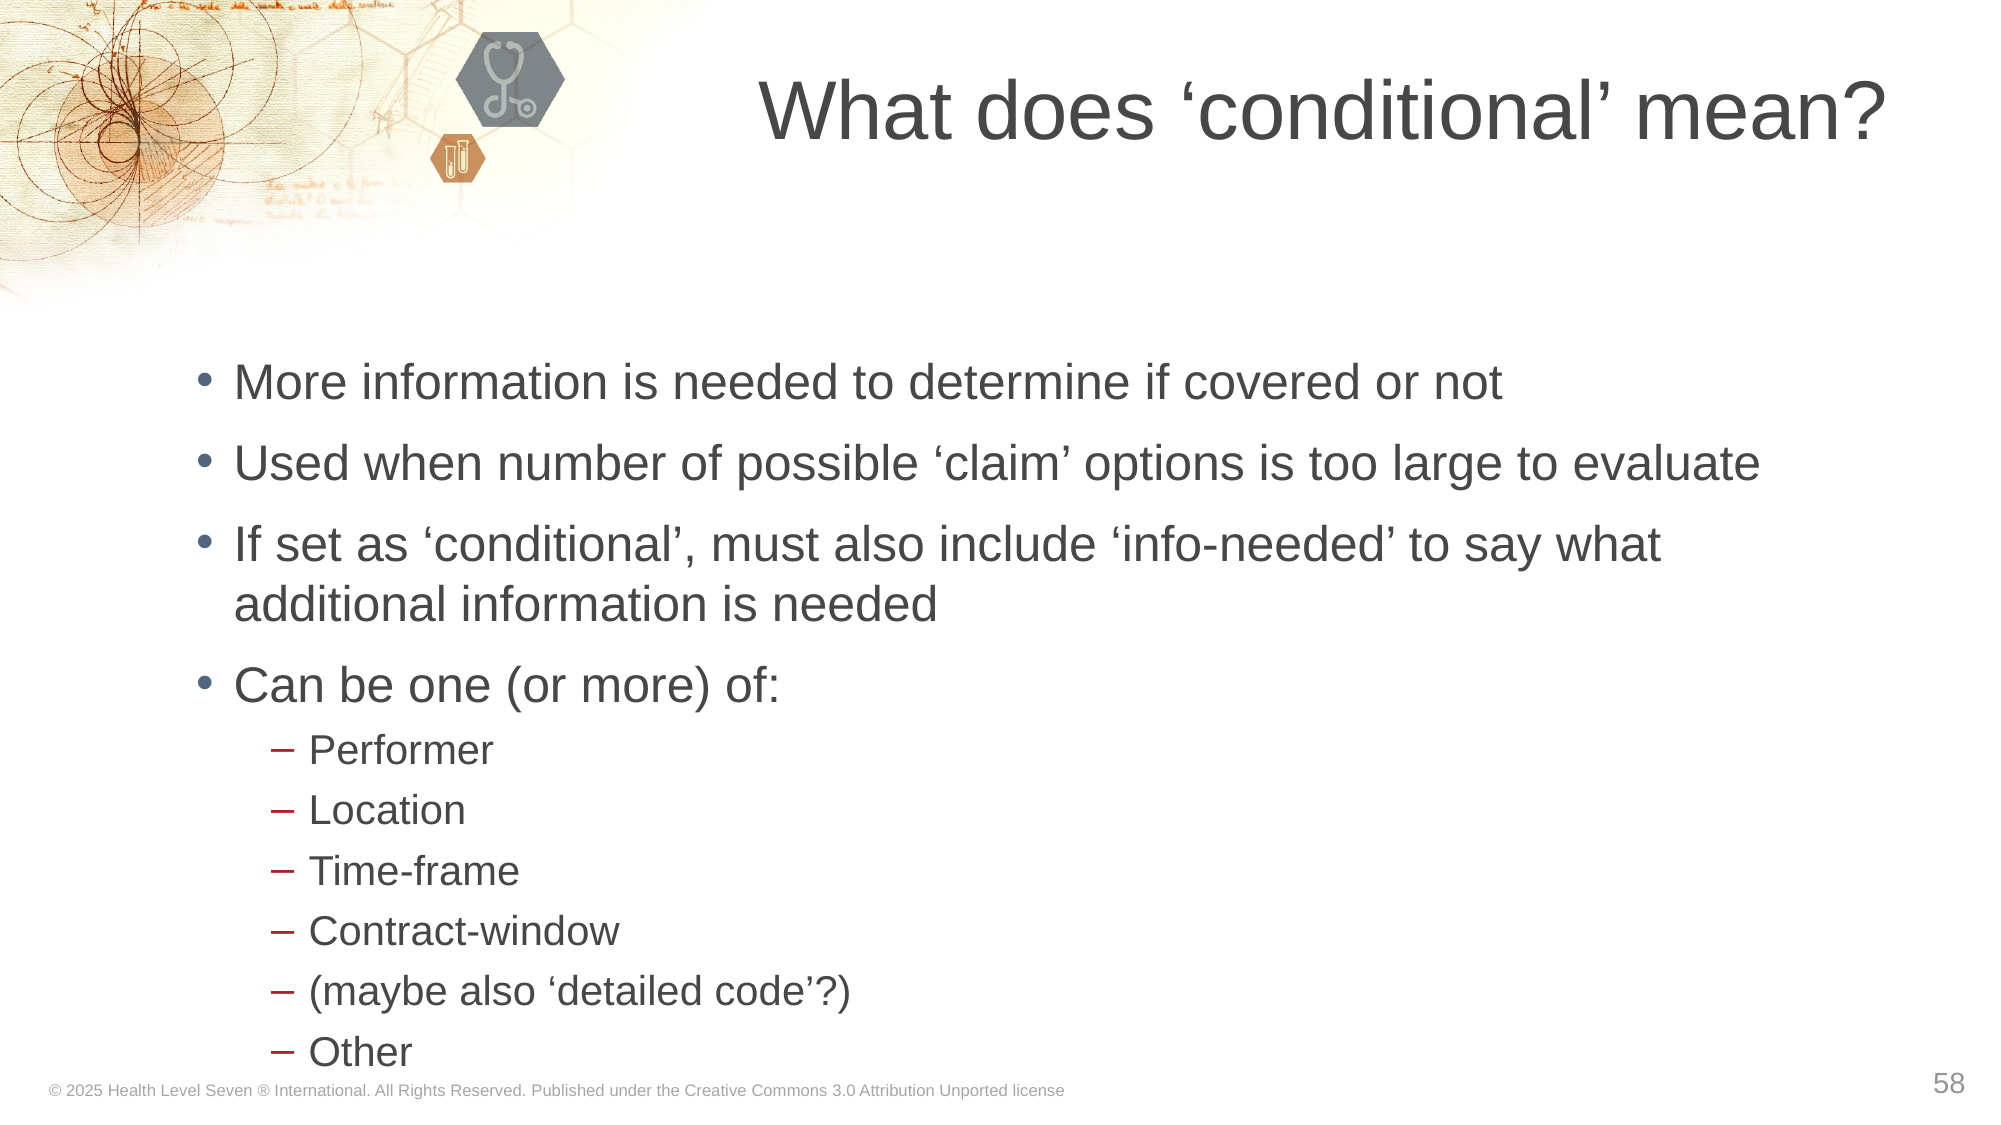

# What does ‘conditional’ mean?
More information is needed to determine if covered or not
Used when number of possible ‘claim’ options is too large to evaluate
If set as ‘conditional’, must also include ‘info-needed’ to say what additional information is needed
Can be one (or more) of:
Performer
Location
Time-frame
Contract-window
(maybe also ‘detailed code’?)
Other
58